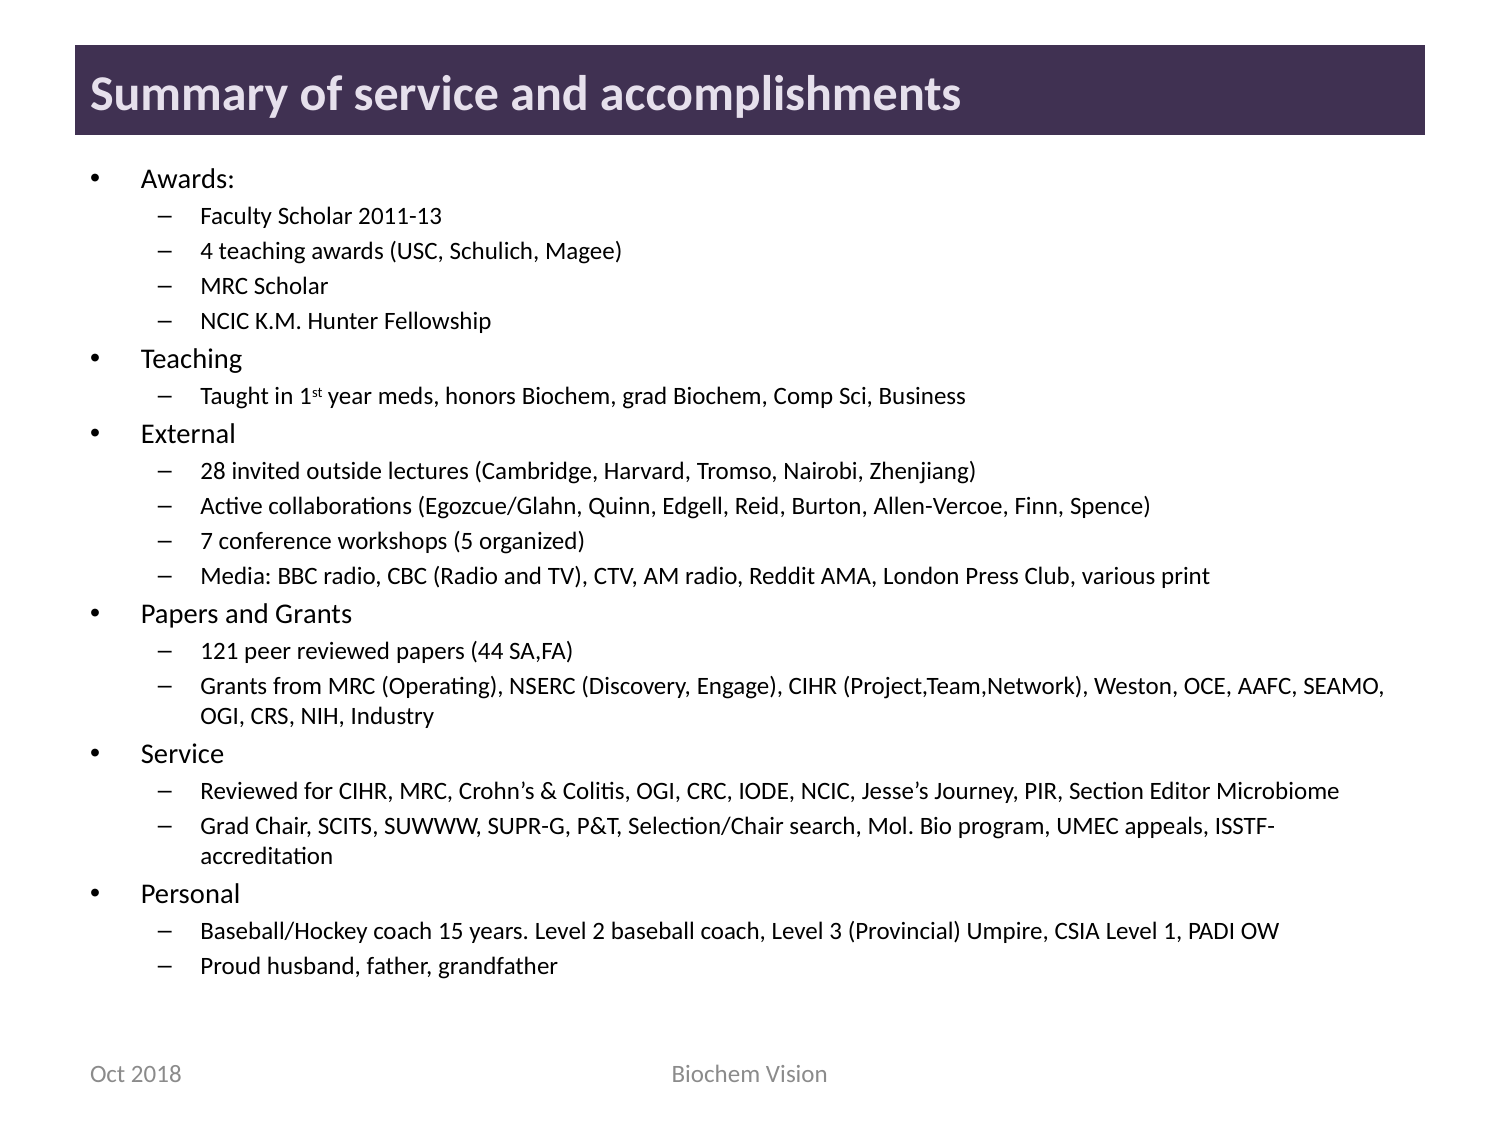

# Summary of service and accomplishments
Awards:
Faculty Scholar 2011-13
4 teaching awards (USC, Schulich, Magee)
MRC Scholar
NCIC K.M. Hunter Fellowship
Teaching
Taught in 1st year meds, honors Biochem, grad Biochem, Comp Sci, Business
External
28 invited outside lectures (Cambridge, Harvard, Tromso, Nairobi, Zhenjiang)
Active collaborations (Egozcue/Glahn, Quinn, Edgell, Reid, Burton, Allen-Vercoe, Finn, Spence)
7 conference workshops (5 organized)
Media: BBC radio, CBC (Radio and TV), CTV, AM radio, Reddit AMA, London Press Club, various print
Papers and Grants
121 peer reviewed papers (44 SA,FA)
Grants from MRC (Operating), NSERC (Discovery, Engage), CIHR (Project,Team,Network), Weston, OCE, AAFC, SEAMO, OGI, CRS, NIH, Industry
Service
Reviewed for CIHR, MRC, Crohn’s & Colitis, OGI, CRC, IODE, NCIC, Jesse’s Journey, PIR, Section Editor Microbiome
Grad Chair, SCITS, SUWWW, SUPR-G, P&T, Selection/Chair search, Mol. Bio program, UMEC appeals, ISSTF-accreditation
Personal
Baseball/Hockey coach 15 years. Level 2 baseball coach, Level 3 (Provincial) Umpire, CSIA Level 1, PADI OW
Proud husband, father, grandfather
Oct 2018
Biochem Vision